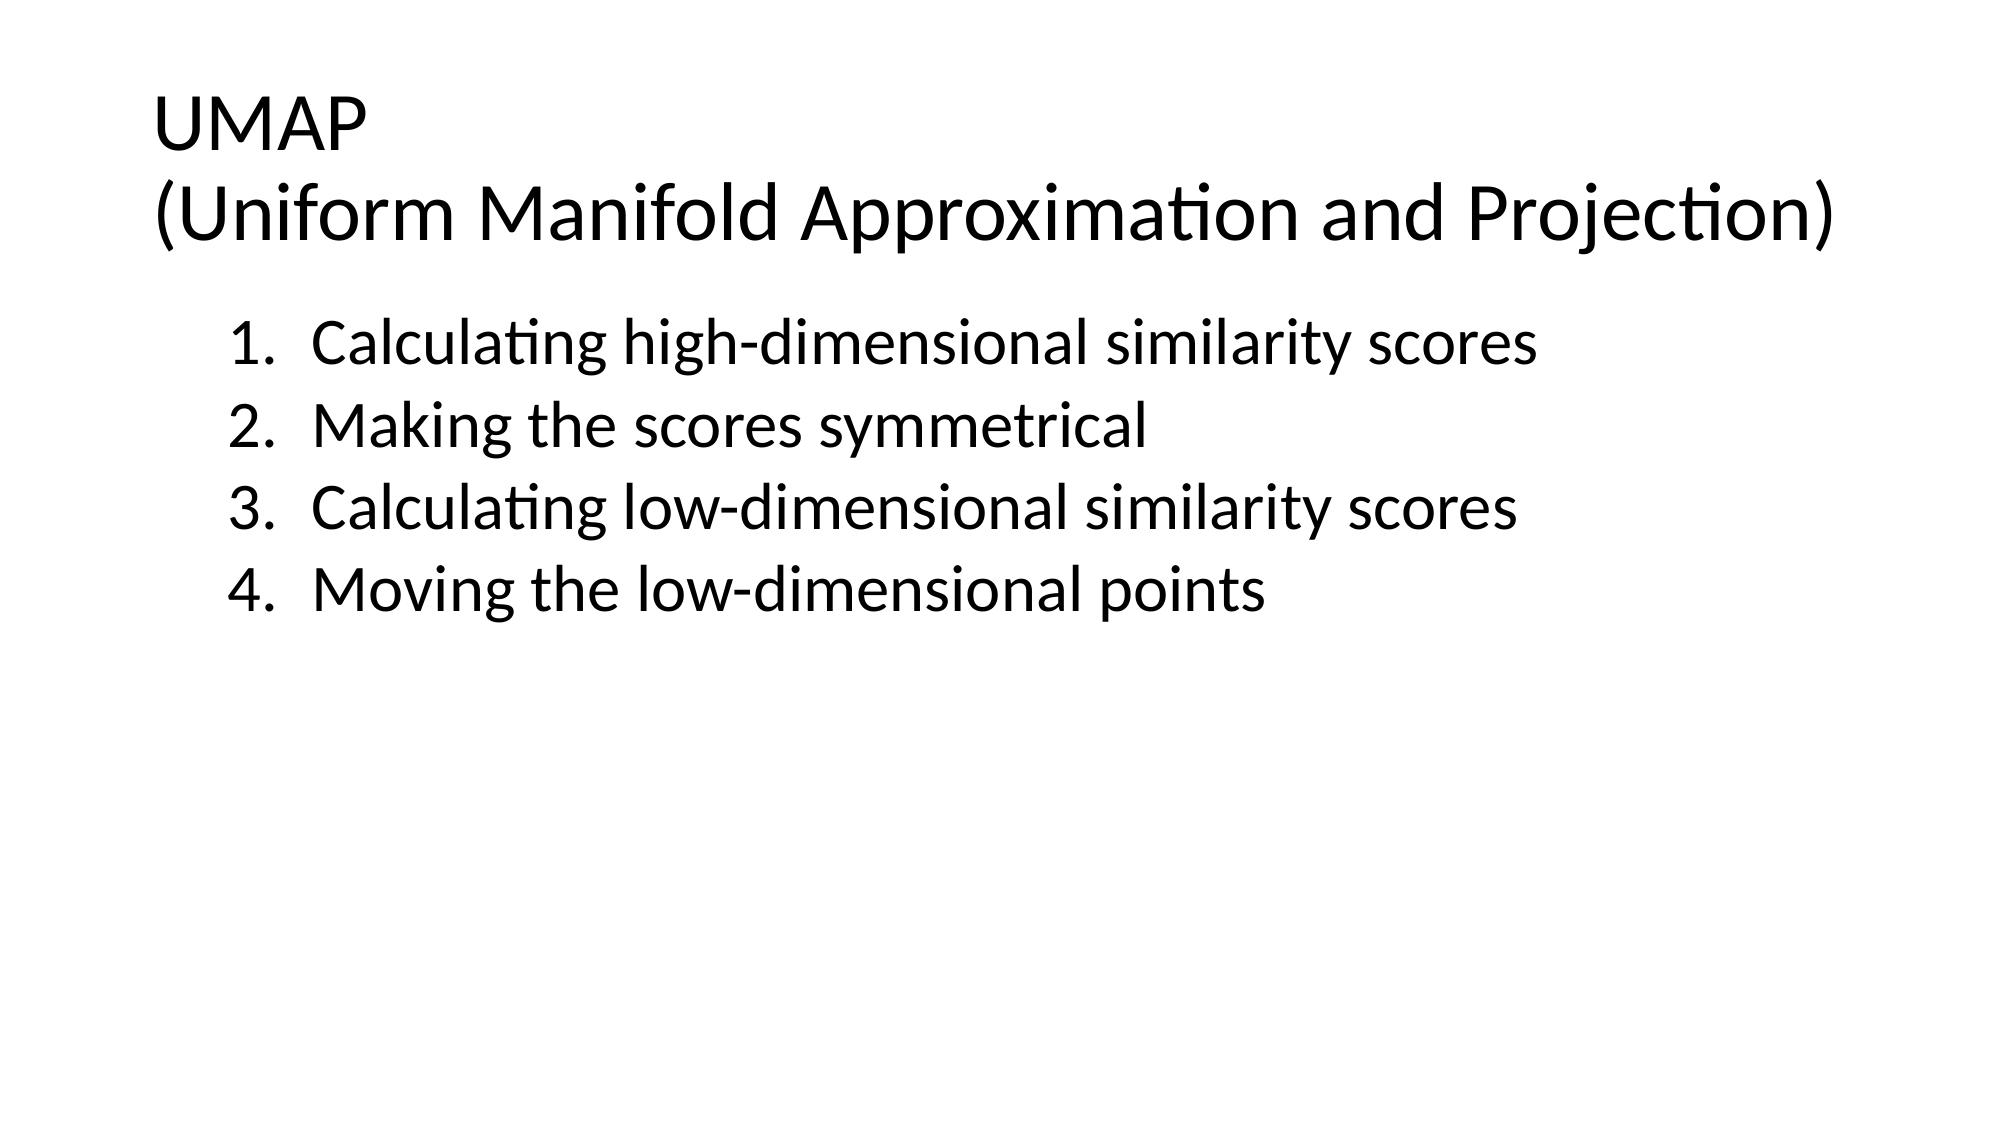

# UMAP (Uniform Manifold Approximation and Projection)
Calculating high-dimensional similarity scores
Making the scores symmetrical
Calculating low-dimensional similarity scores
Moving the low-dimensional points